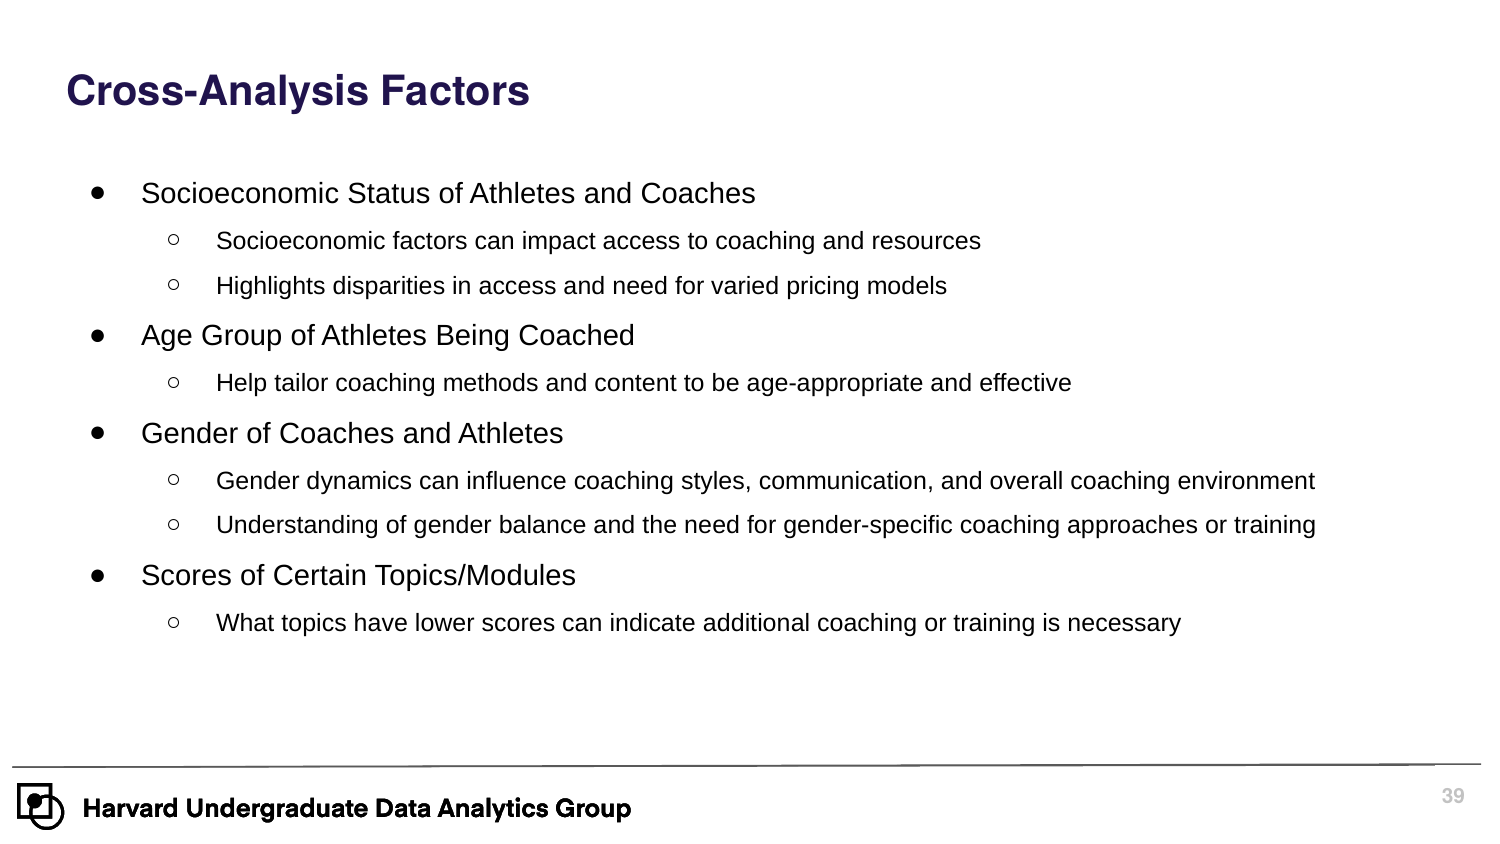

# Cross-Analysis Factors
Socioeconomic Status of Athletes and Coaches
Socioeconomic factors can impact access to coaching and resources
Highlights disparities in access and need for varied pricing models
Age Group of Athletes Being Coached
Help tailor coaching methods and content to be age-appropriate and effective
Gender of Coaches and Athletes
Gender dynamics can influence coaching styles, communication, and overall coaching environment
Understanding of gender balance and the need for gender-specific coaching approaches or training
Scores of Certain Topics/Modules
What topics have lower scores can indicate additional coaching or training is necessary
39